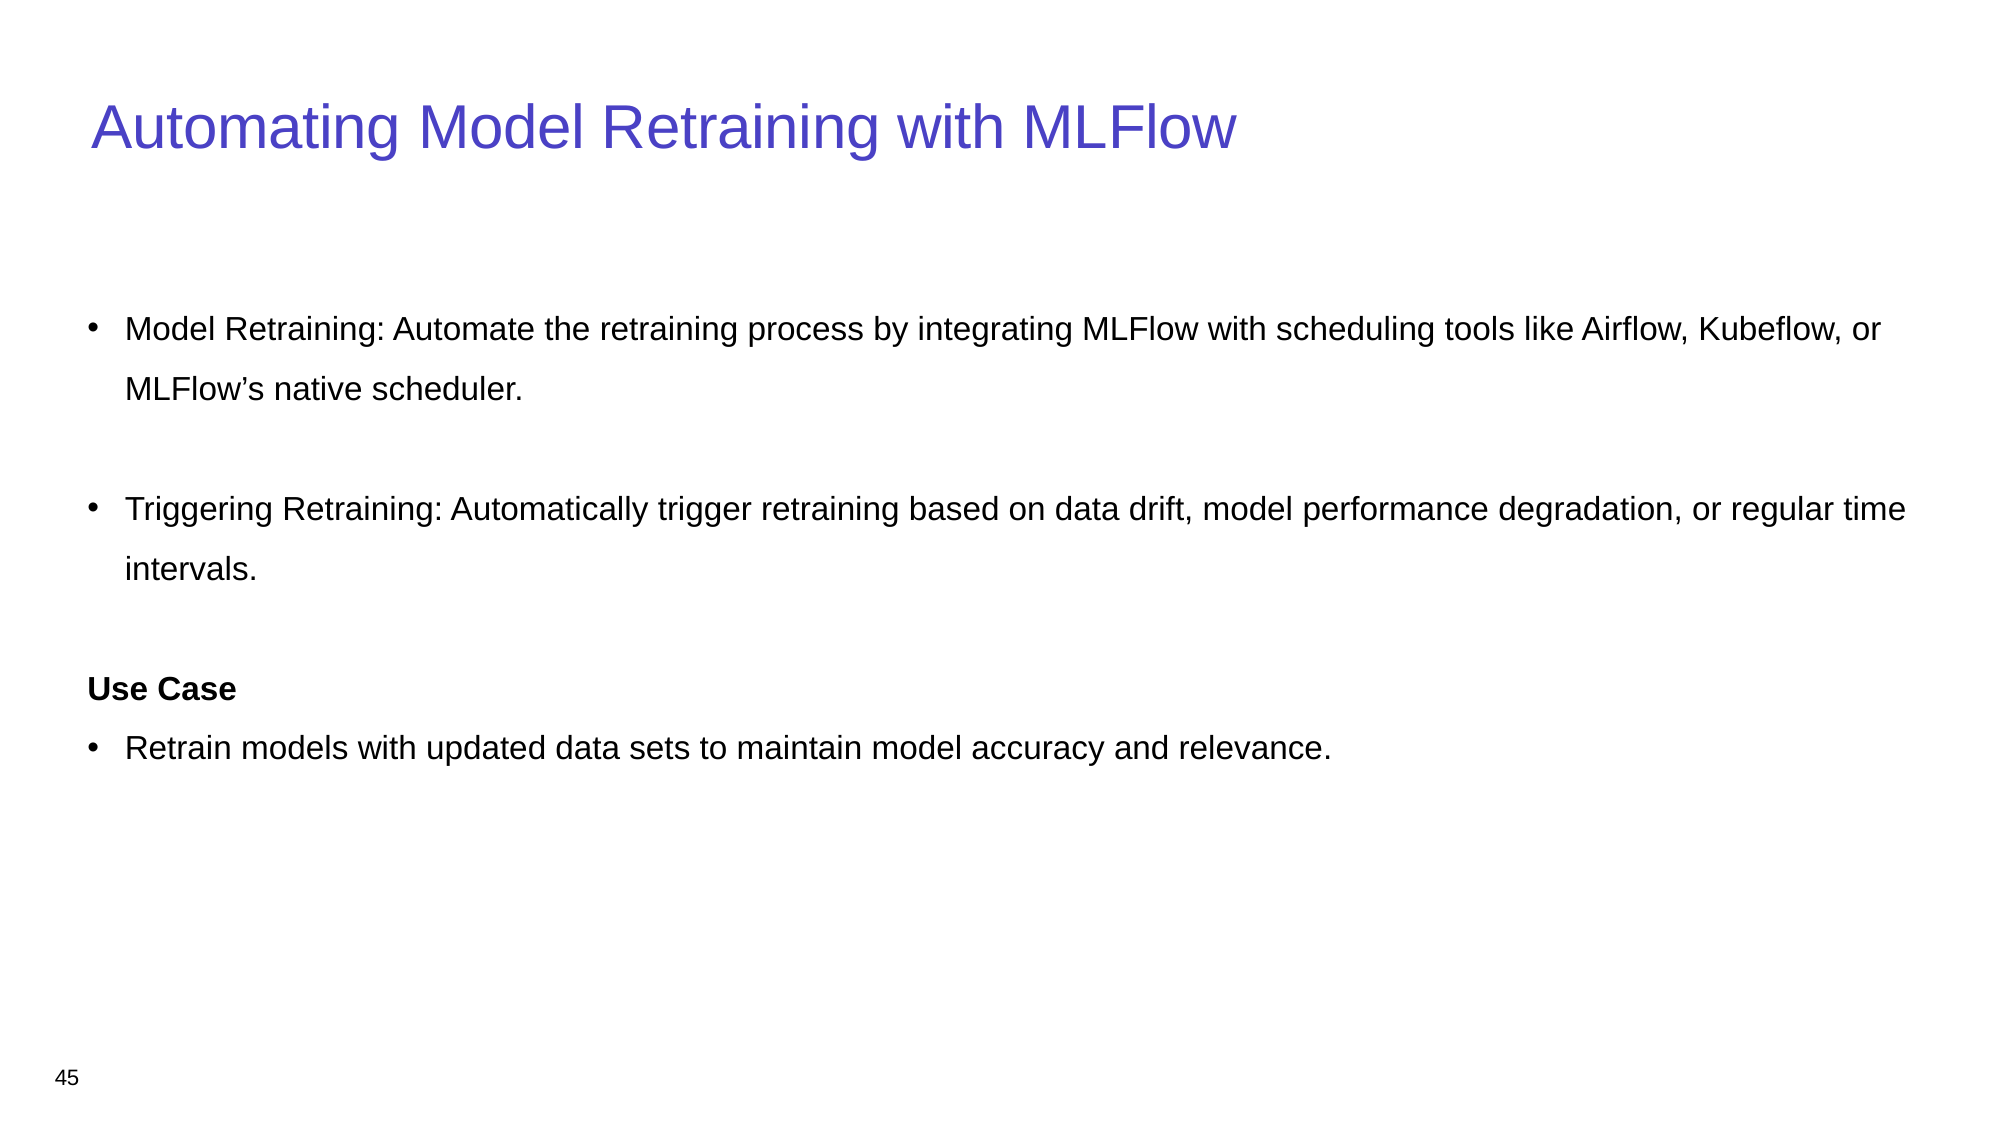

Automating Model Retraining with MLFlow
Model Retraining: Automate the retraining process by integrating MLFlow with scheduling tools like Airflow, Kubeflow, or MLFlow’s native scheduler.

Triggering Retraining: Automatically trigger retraining based on data drift, model performance degradation, or regular time intervals.

Use Case
Retrain models with updated data sets to maintain model accuracy and relevance.